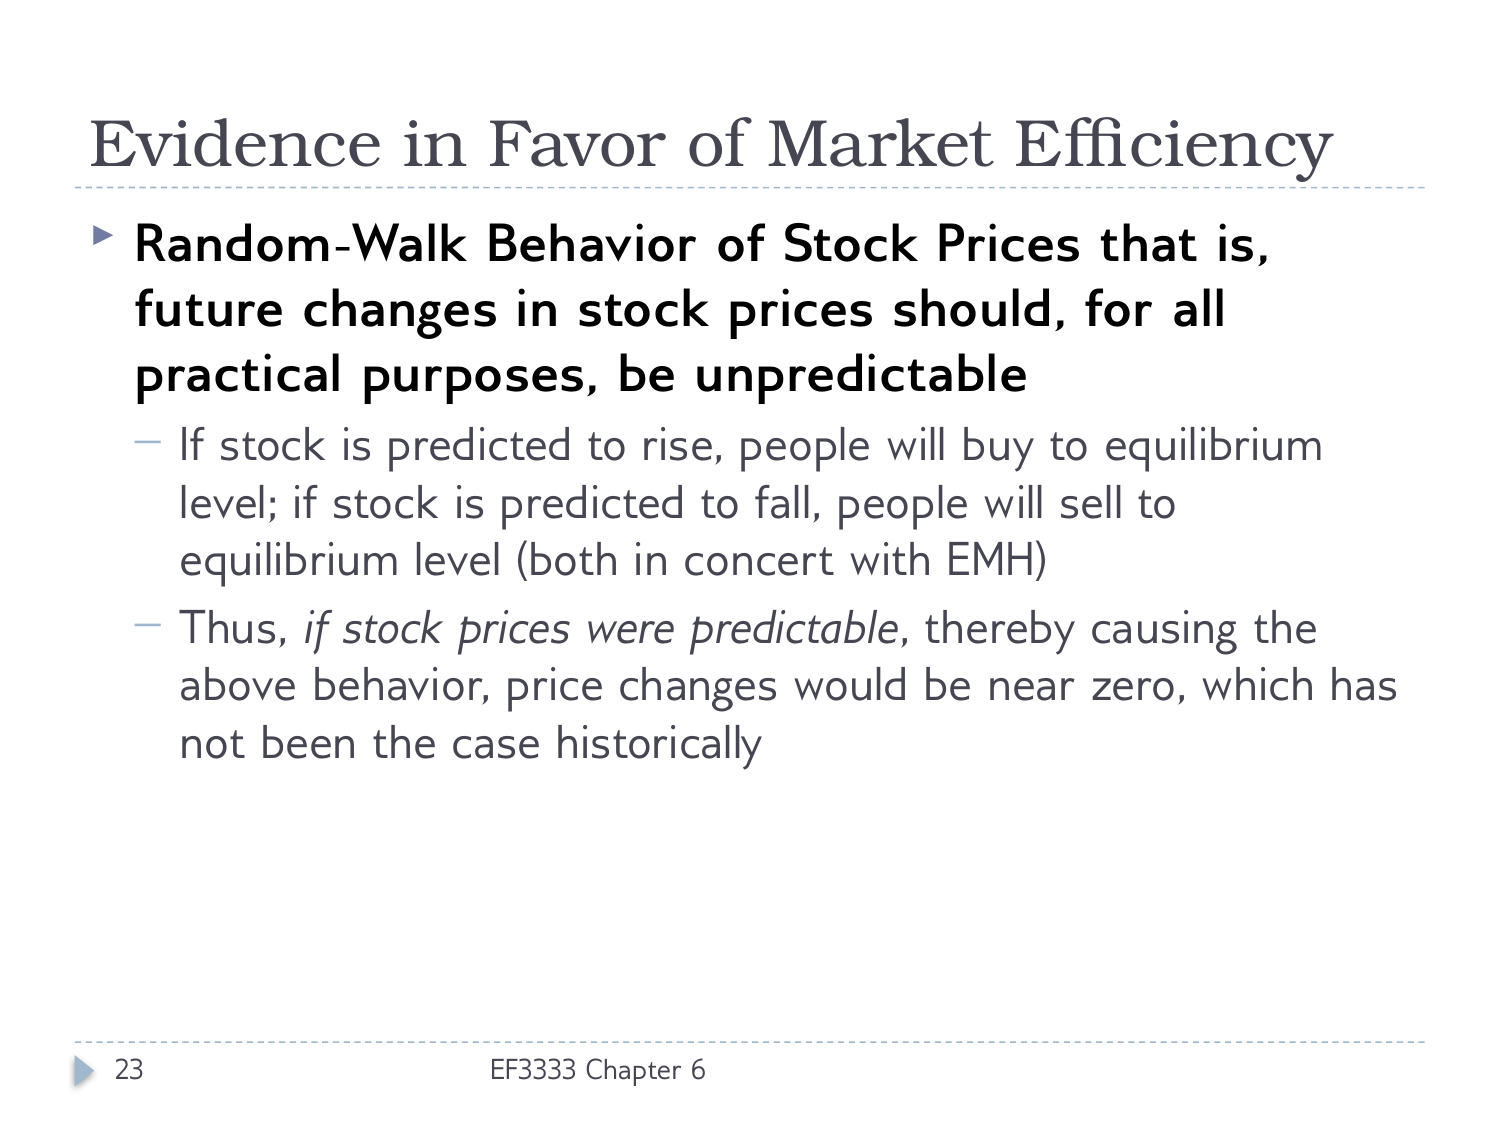

# Evidence in Favor of Market Efficiency
Random-Walk Behavior of Stock Prices that is, future changes in stock prices should, for all practical purposes, be unpredictable
If stock is predicted to rise, people will buy to equilibrium level; if stock is predicted to fall, people will sell to equilibrium level (both in concert with EMH)
Thus, if stock prices were predictable, thereby causing the above behavior, price changes would be near zero, which has not been the case historically
23
EF3333 Chapter 6